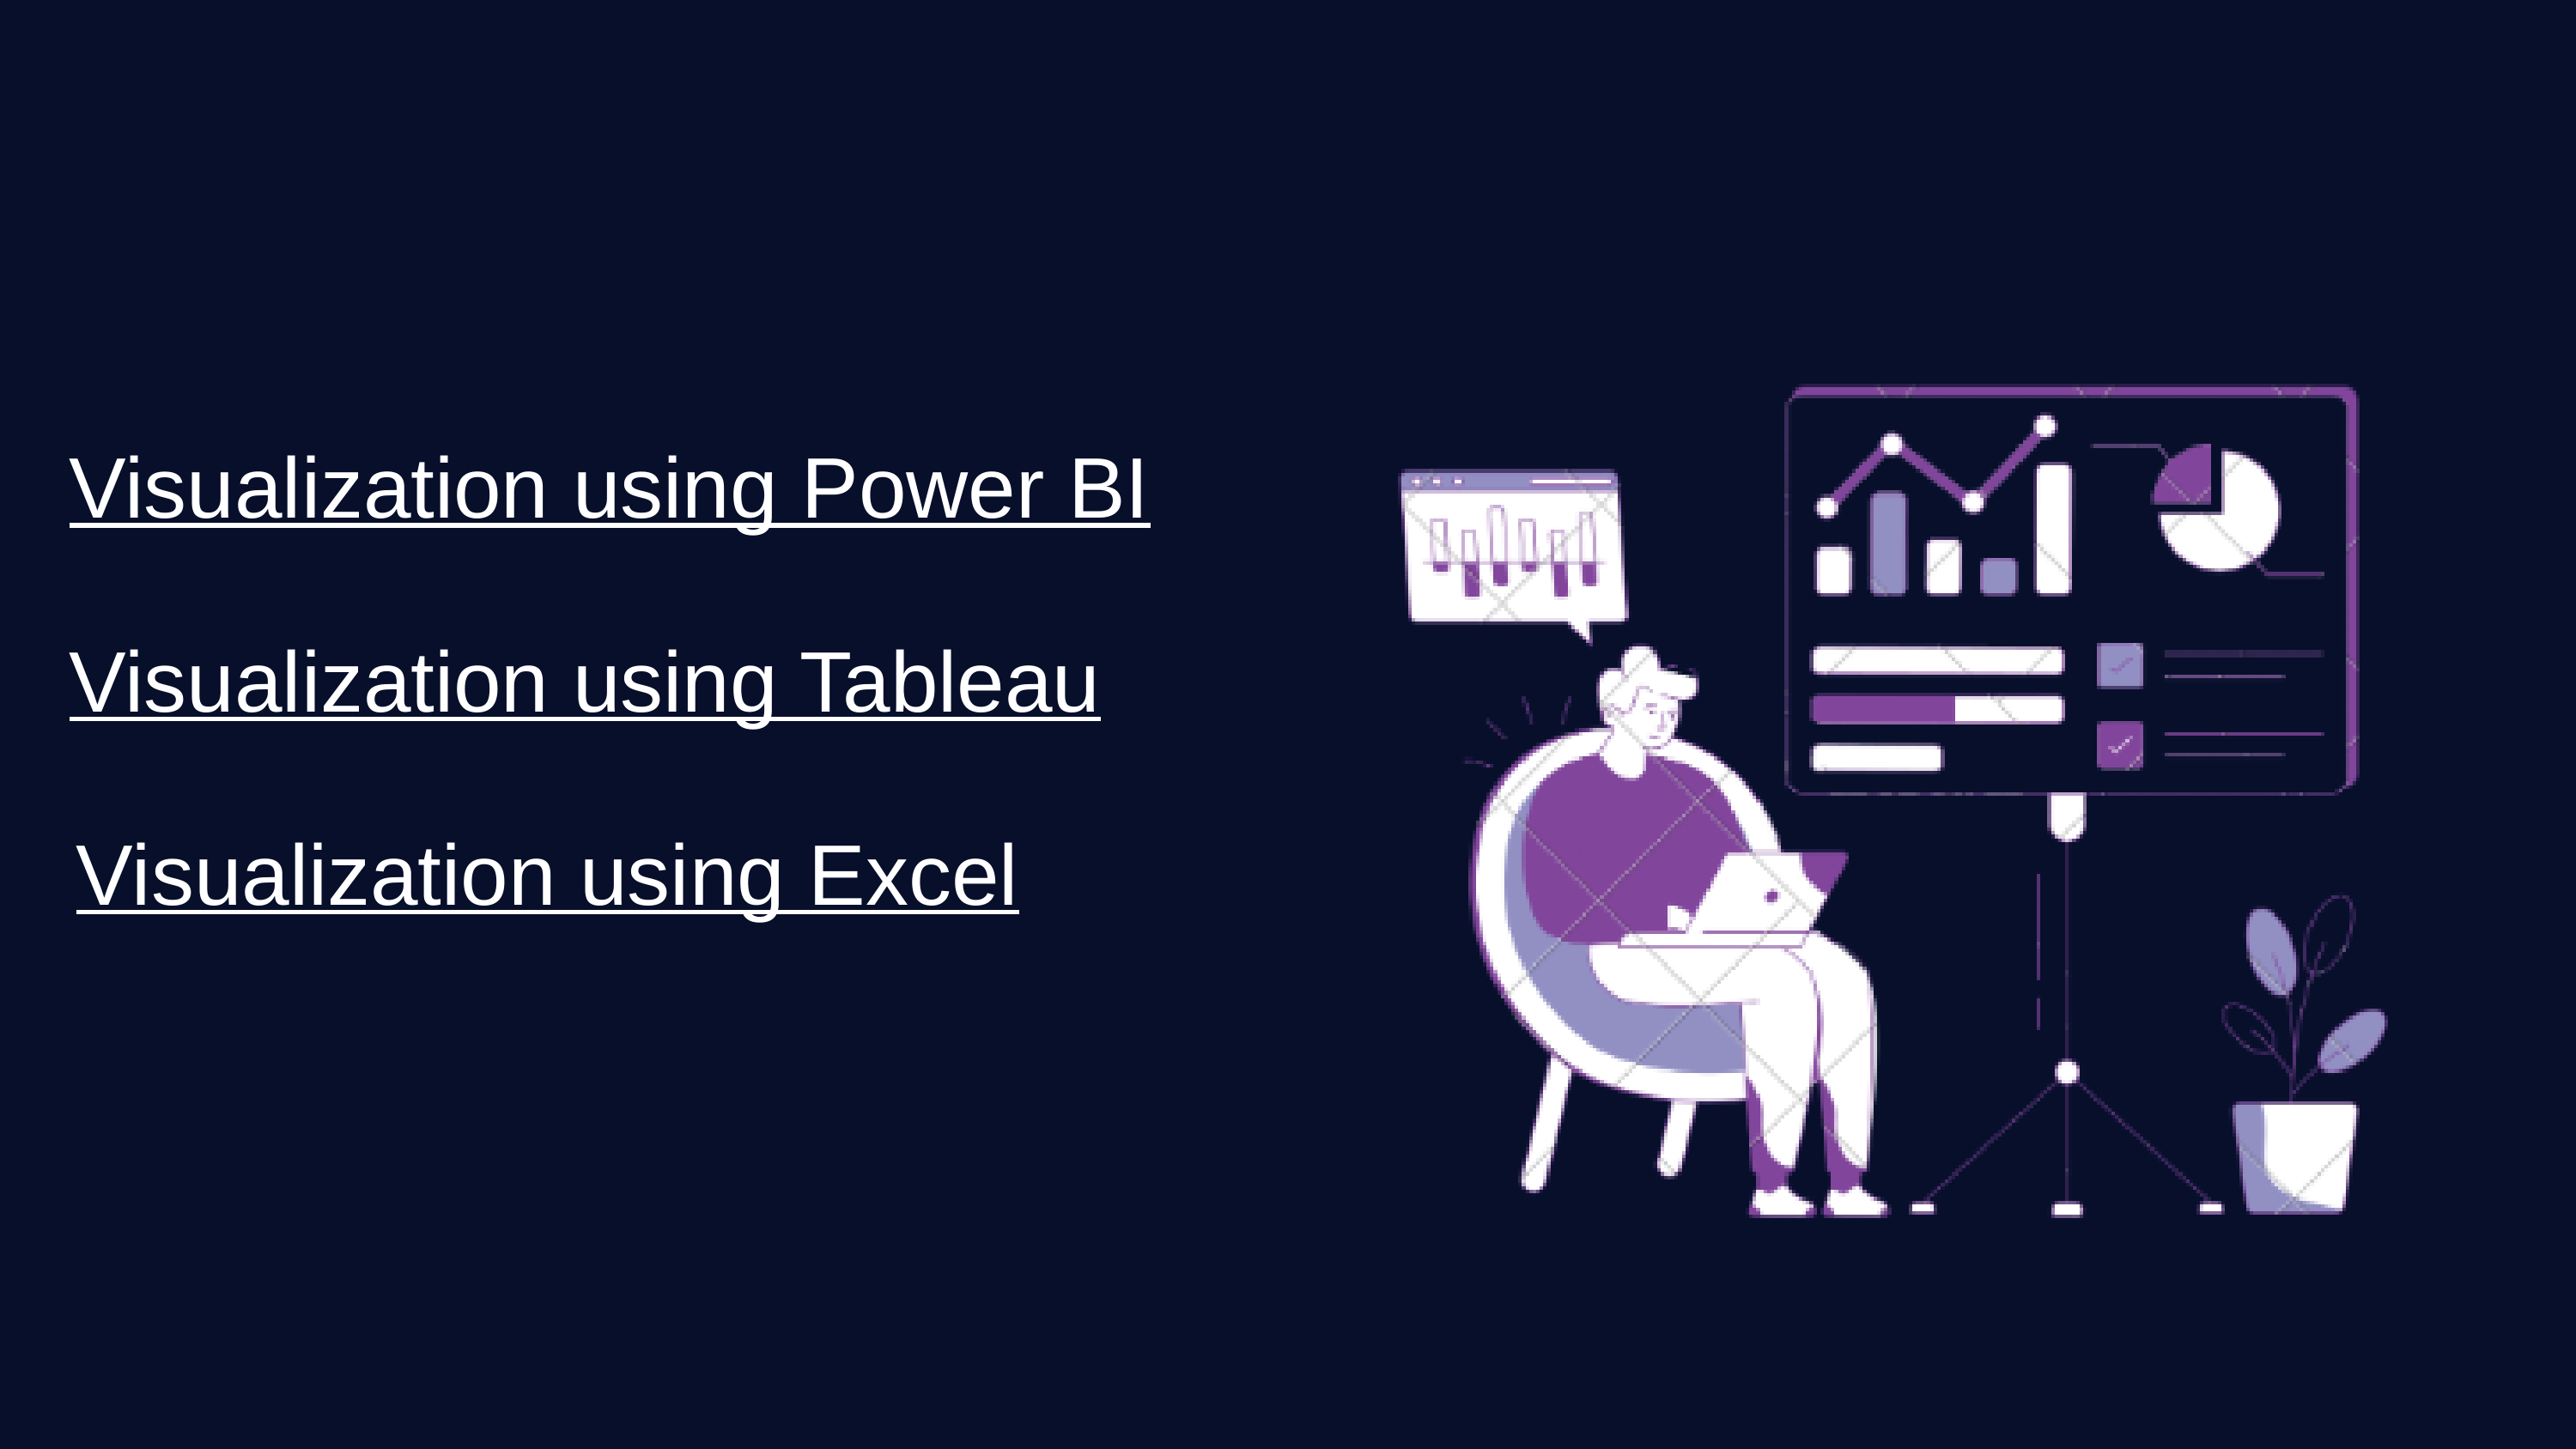

Visualization using Power BI
 Visualization using Tableau
 Visualization using Excel